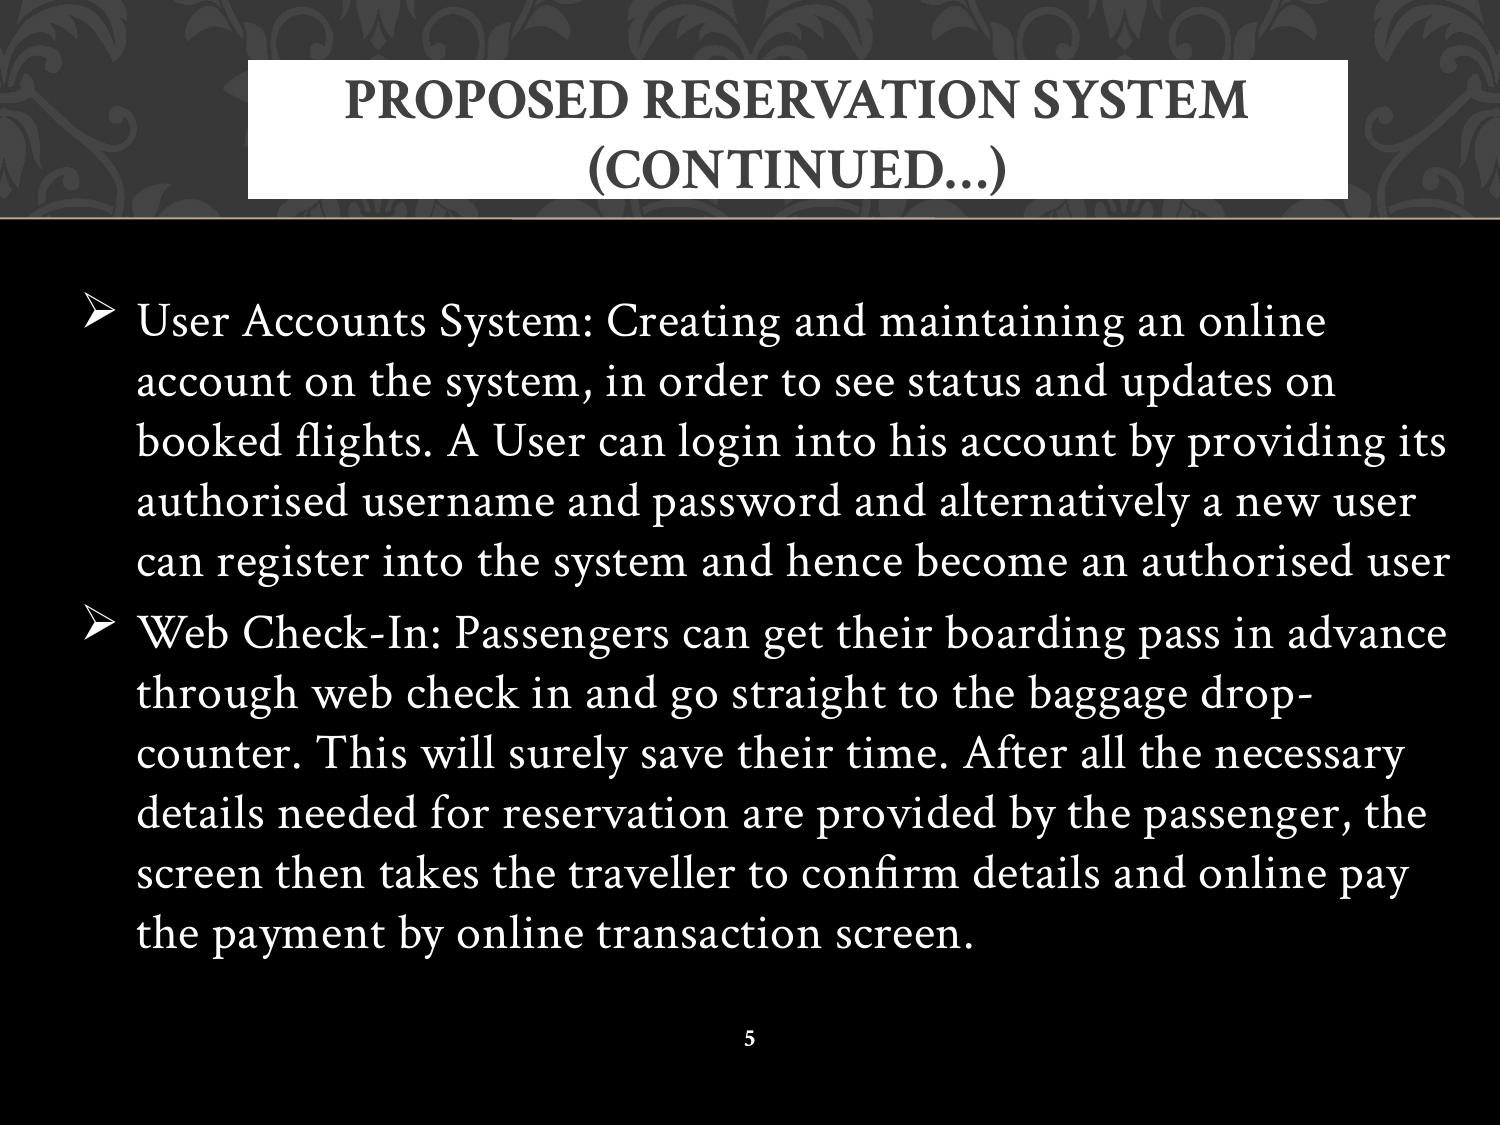

# PROPOSED RESERVATION SYSTEM (continued…)
User Accounts System: Creating and maintaining an online account on the system, in order to see status and updates on booked flights. A User can login into his account by providing its authorised username and password and alternatively a new user can register into the system and hence become an authorised user
Web Check-In: Passengers can get their boarding pass in advance through web check in and go straight to the baggage drop-counter. This will surely save their time. After all the necessary details needed for reservation are provided by the passenger, the screen then takes the traveller to confirm details and online pay the payment by online transaction screen.
5